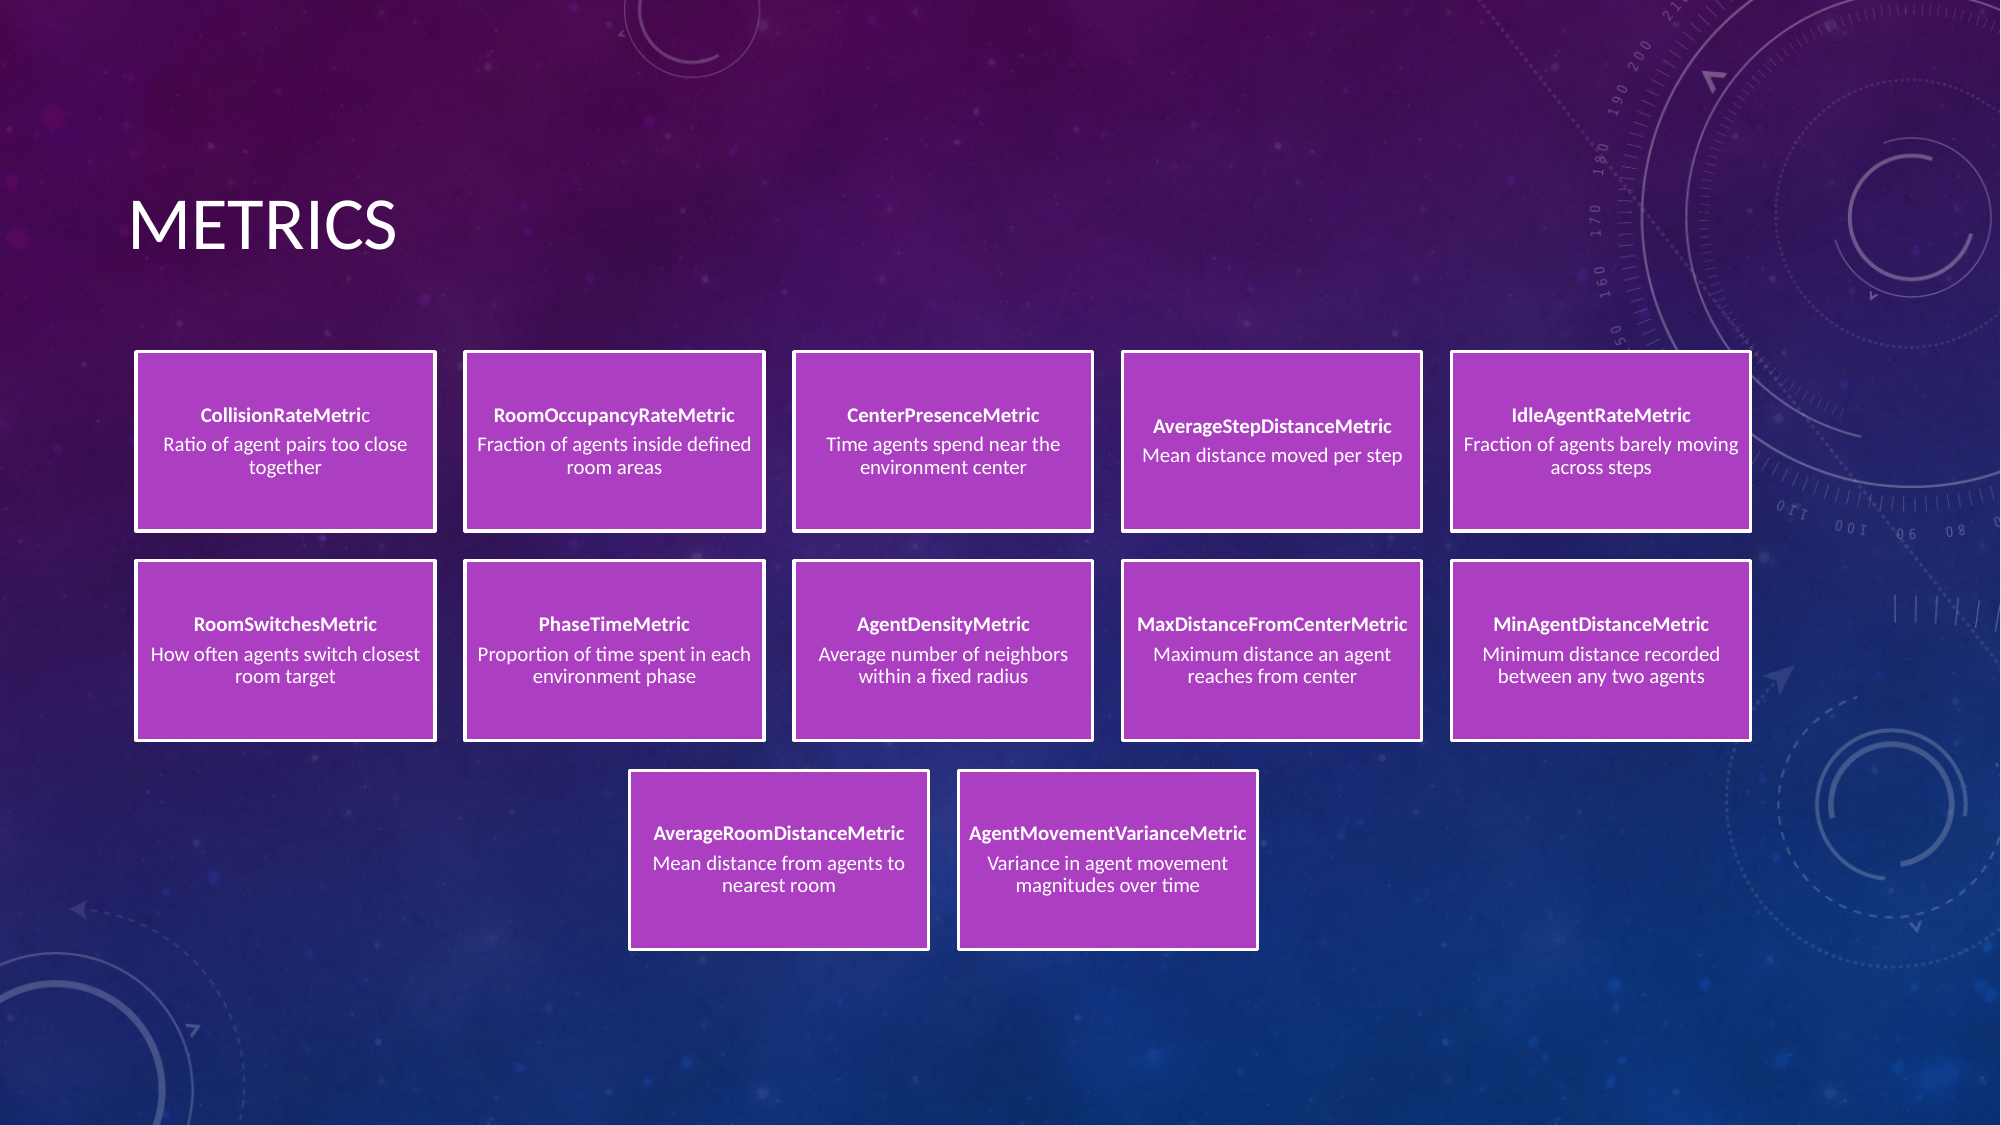

# METRICS
CollisionRateMetric
Ratio of agent pairs too close together
RoomOccupancyRateMetric
Fraction of agents inside defined room areas
CenterPresenceMetric
Time agents spend near the environment center
AverageStepDistanceMetric
Mean distance moved per step
IdleAgentRateMetric
Fraction of agents barely moving across steps
RoomSwitchesMetric
How often agents switch closest room target
PhaseTimeMetric
Proportion of time spent in each environment phase
AgentDensityMetric
Average number of neighbors within a fixed radius
MaxDistanceFromCenterMetric
Maximum distance an agent reaches from center
MinAgentDistanceMetric
Minimum distance recorded between any two agents
AverageRoomDistanceMetric
Mean distance from agents to nearest room
AgentMovementVarianceMetric
Variance in agent movement magnitudes over time